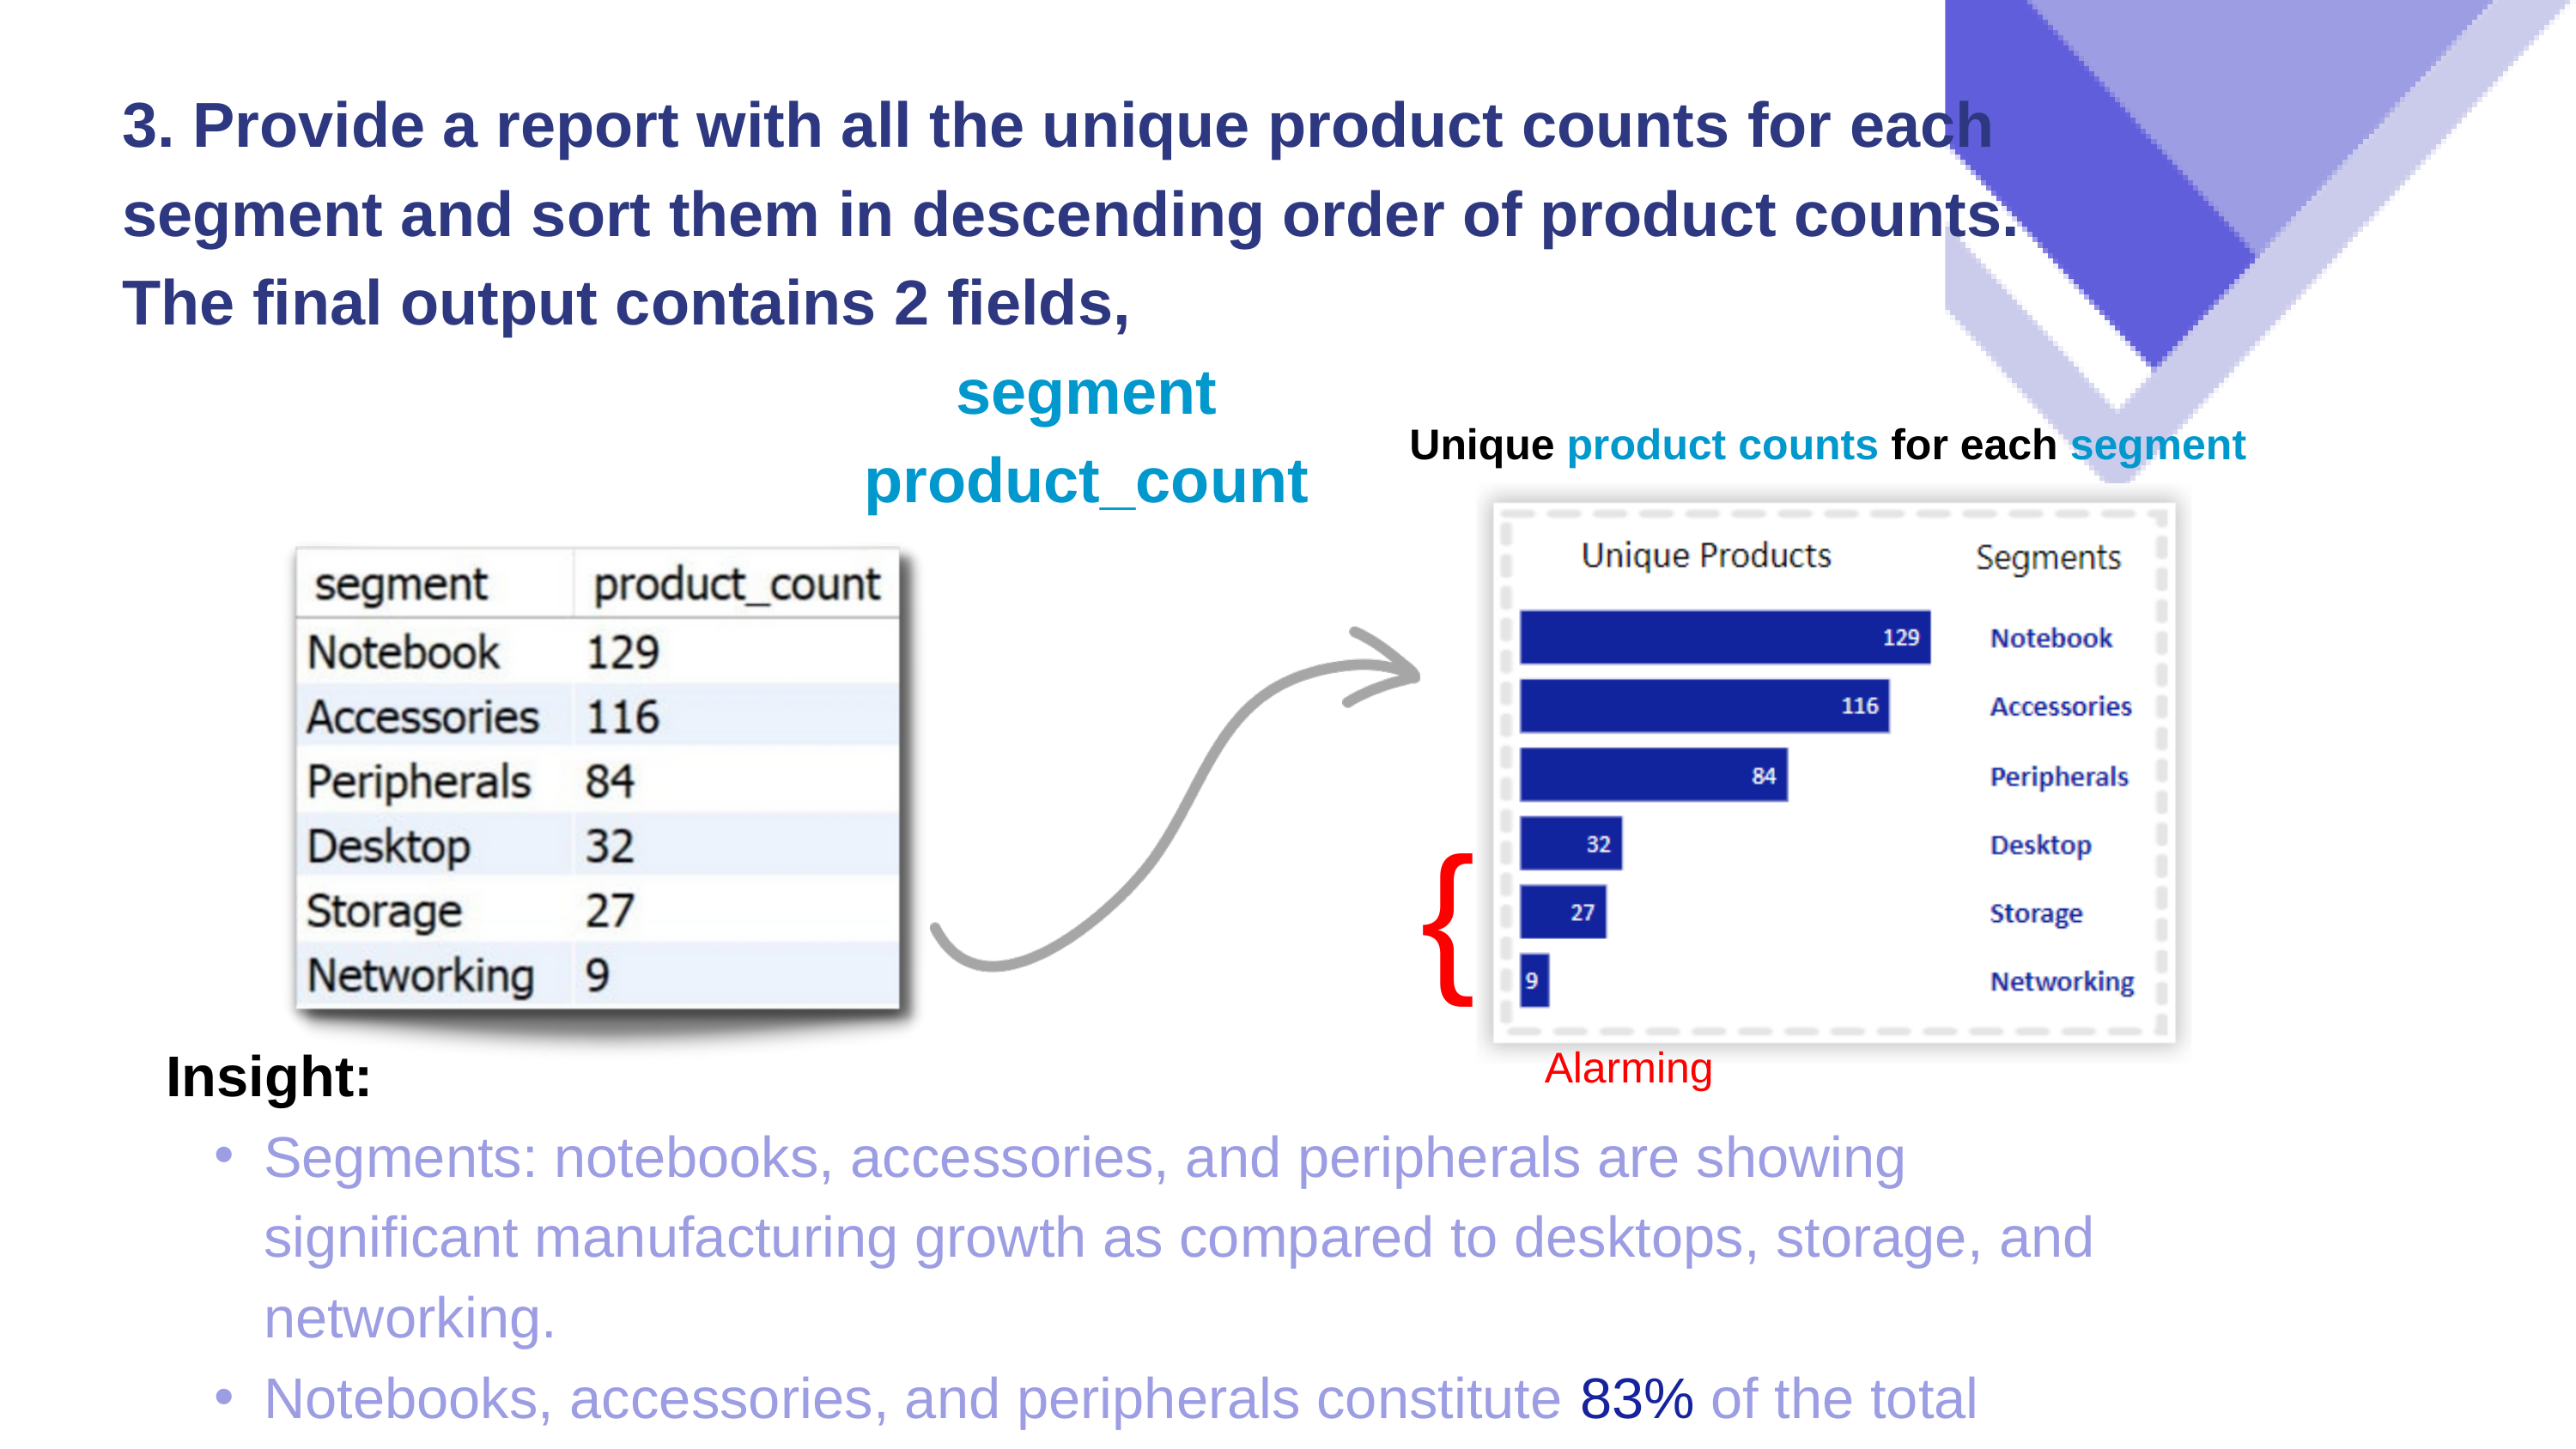

3. Provide a report with all the unique product counts for each segment and sort them in descending order of product counts. The final output contains 2 fields,
 segment
product_count
Unique product counts for each segment

{
Insight:
Segments: notebooks, accessories, and peripherals are showing significant manufacturing growth as compared to desktops, storage, and networking.
Notebooks, accessories, and peripherals constitute 83% of the total manufactured product.
Alarming